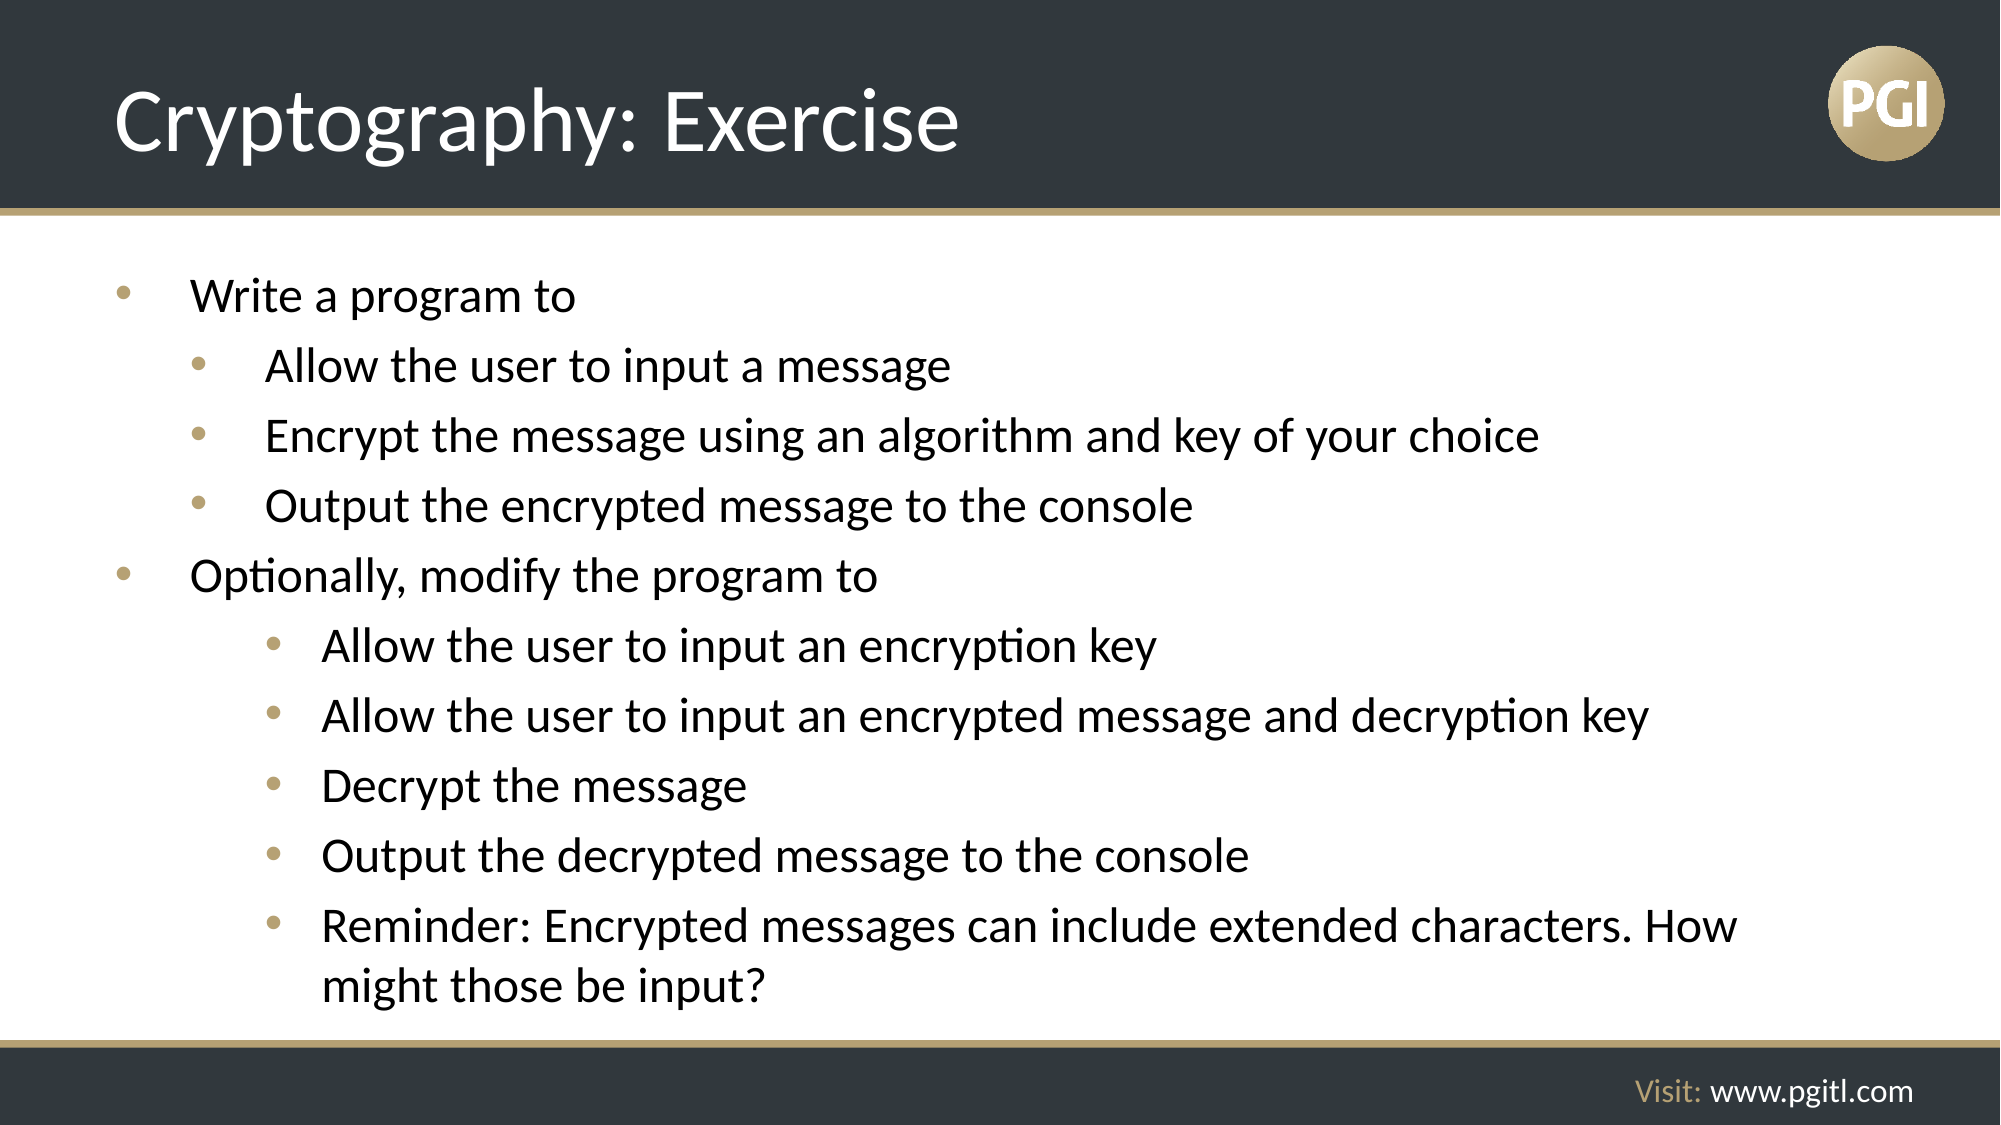

# Cryptography: Exercise
Write a program to
Allow the user to input a message
Encrypt the message using an algorithm and key of your choice
Output the encrypted message to the console
Optionally, modify the program to
Allow the user to input an encryption key
Allow the user to input an encrypted message and decryption key
Decrypt the message
Output the decrypted message to the console
Reminder: Encrypted messages can include extended characters. How might those be input?